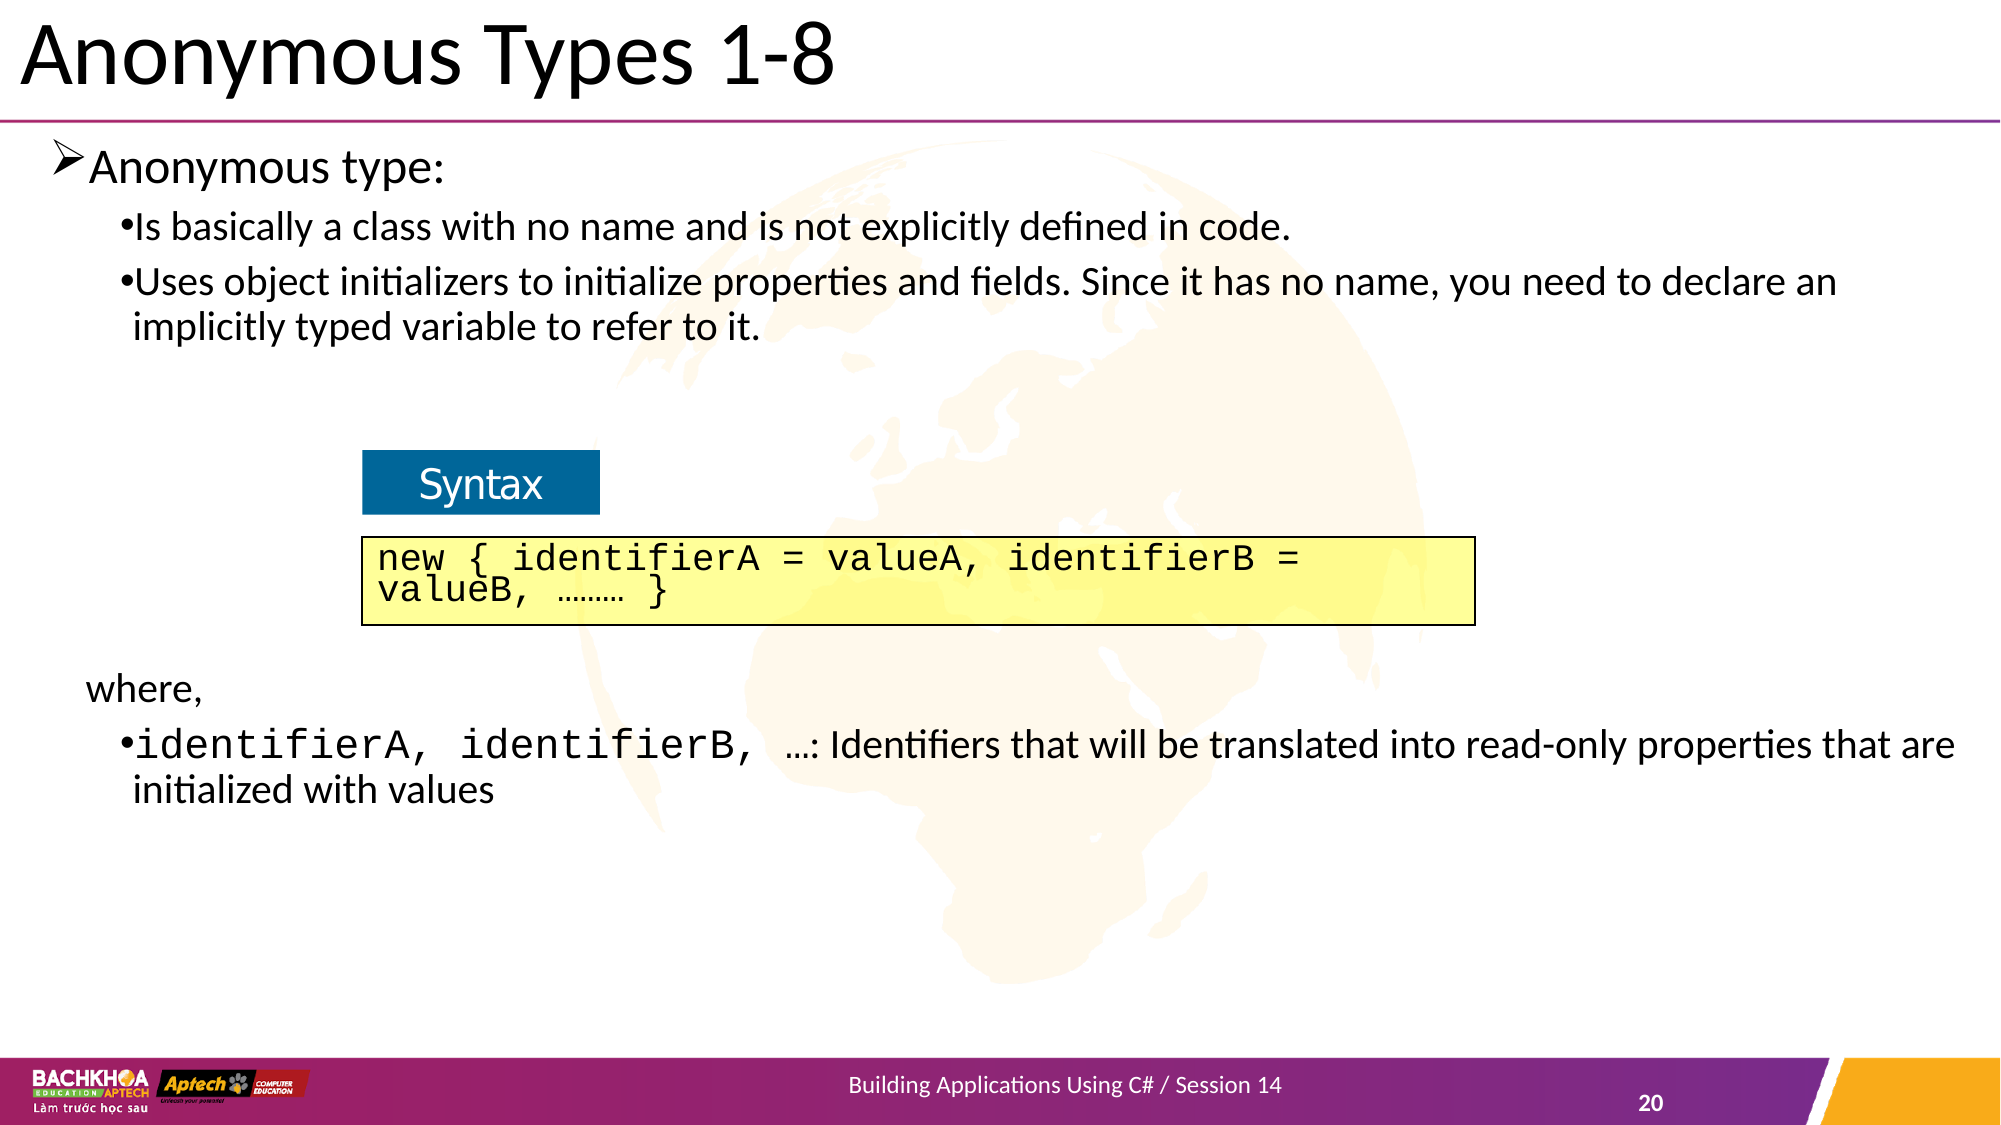

# Anonymous Types 1-8
Anonymous type:
Is basically a class with no name and is not explicitly defined in code.
Uses object initializers to initialize properties and fields. Since it has no name, you need to declare an implicitly typed variable to refer to it.

where,
identifierA, identifierB, …: Identifiers that will be translated into read-only properties that are initialized with values

Syntax
new { identifierA = valueA, identifierB = valueB, ……… }
Building Applications Using C# / Session 14
20